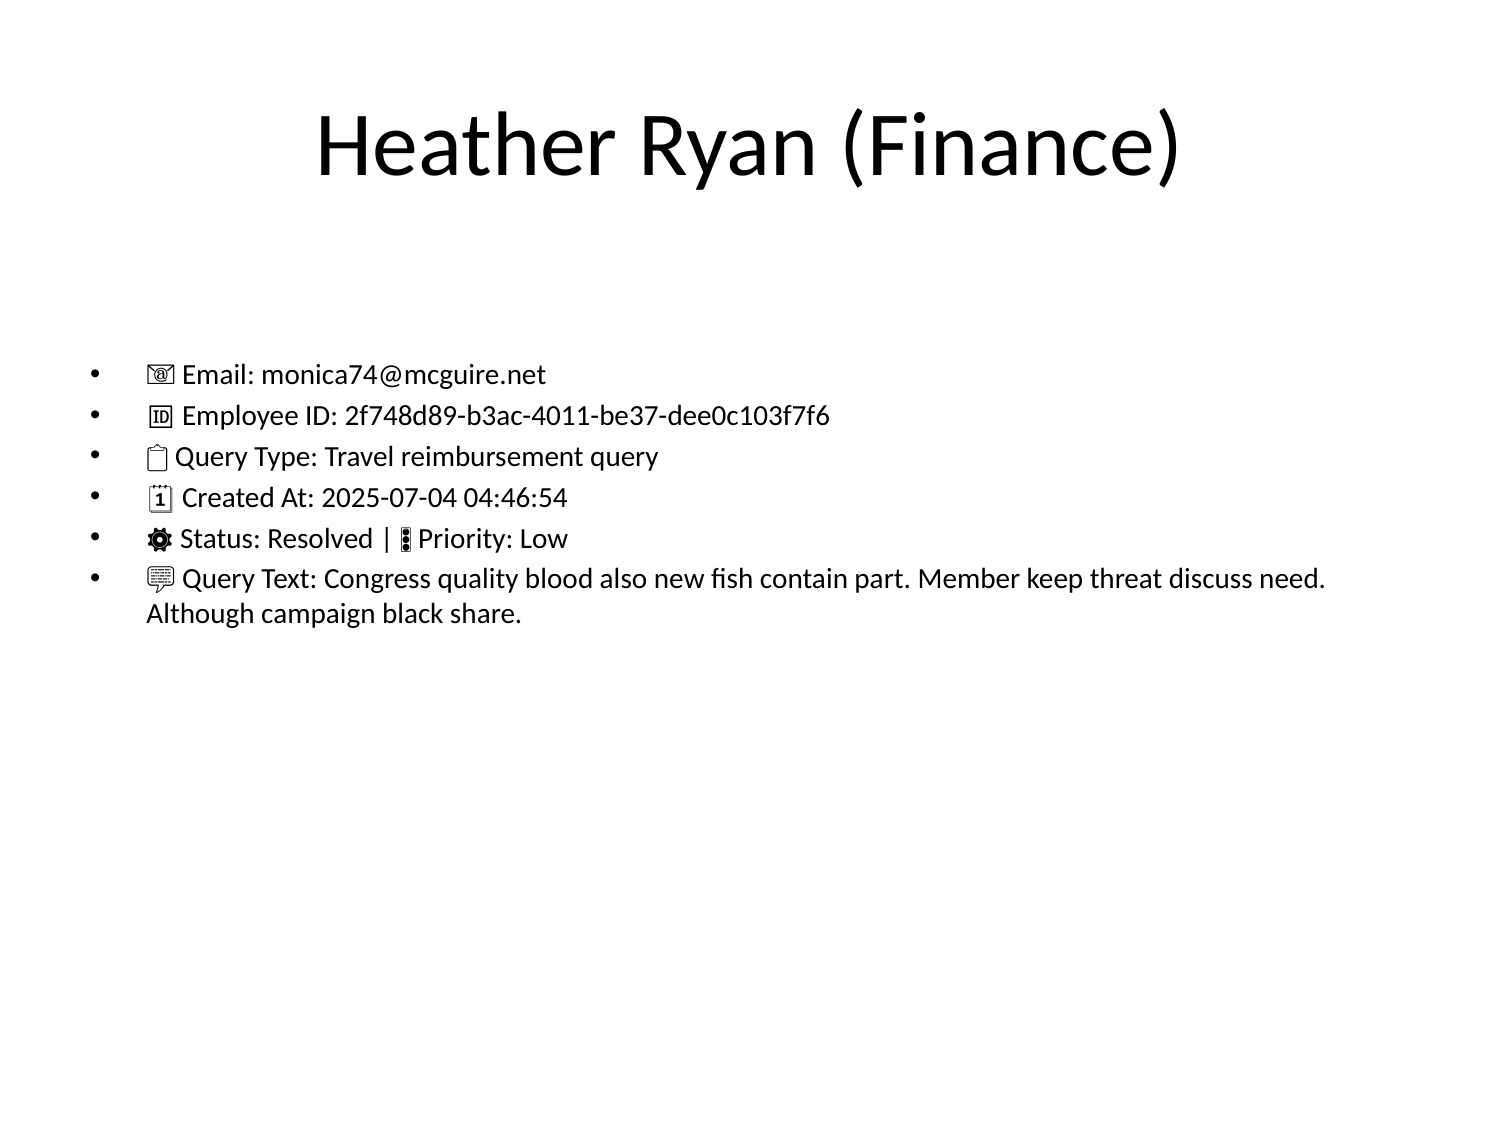

# Heather Ryan (Finance)

📧 Email: monica74@mcguire.net
🆔 Employee ID: 2f748d89-b3ac-4011-be37-dee0c103f7f6
📋 Query Type: Travel reimbursement query
🗓 Created At: 2025-07-04 04:46:54
⚙ Status: Resolved | 🚦 Priority: Low
💬 Query Text: Congress quality blood also new fish contain part. Member keep threat discuss need. Although campaign black share.